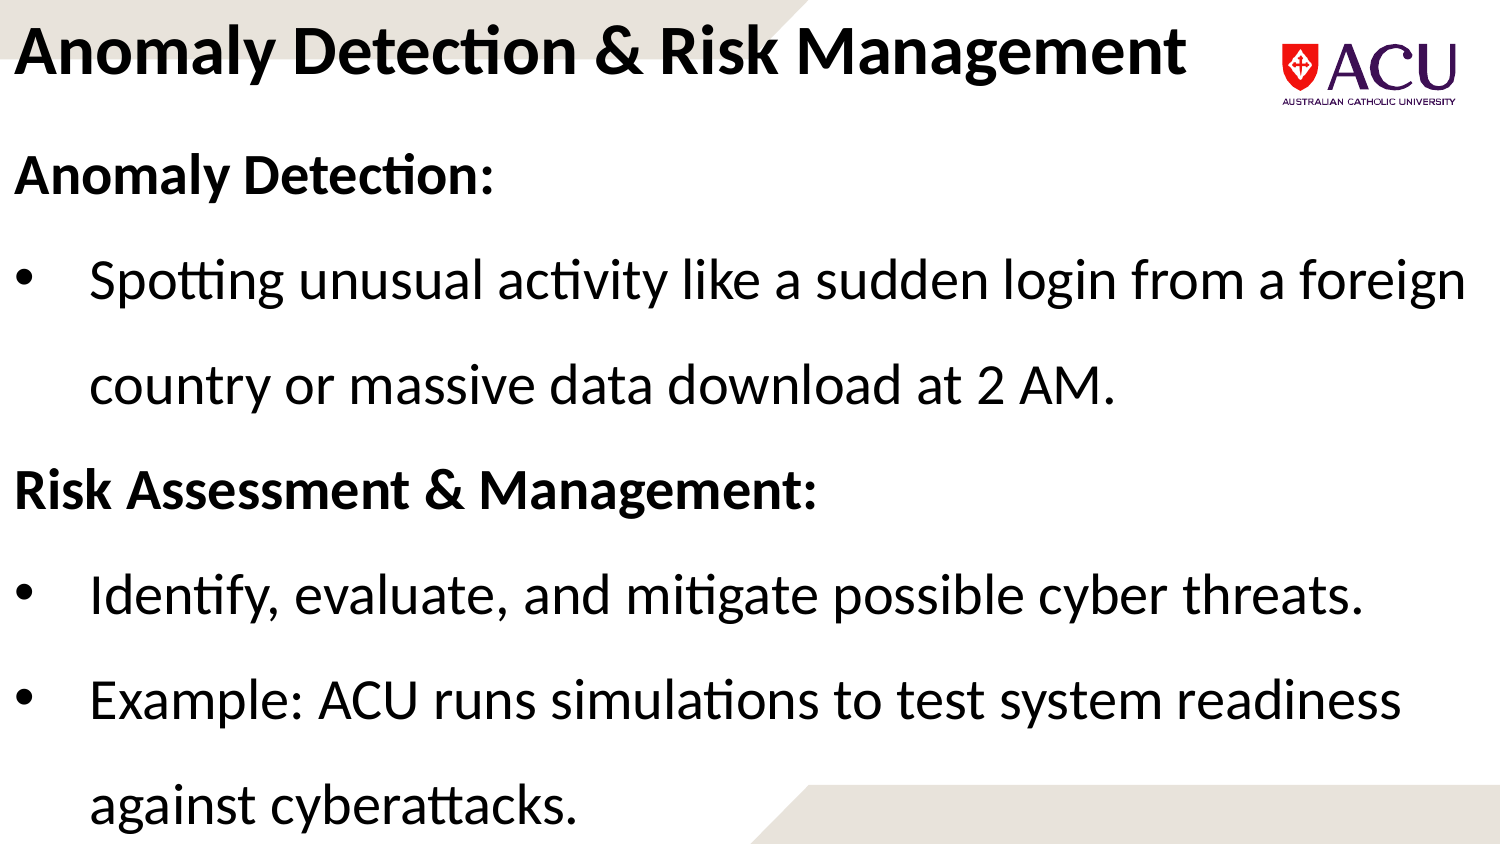

Anomaly Detection & Risk Management
Anomaly Detection:
Spotting unusual activity like a sudden login from a foreign country or massive data download at 2 AM.
Risk Assessment & Management:
Identify, evaluate, and mitigate possible cyber threats.
Example: ACU runs simulations to test system readiness against cyberattacks.